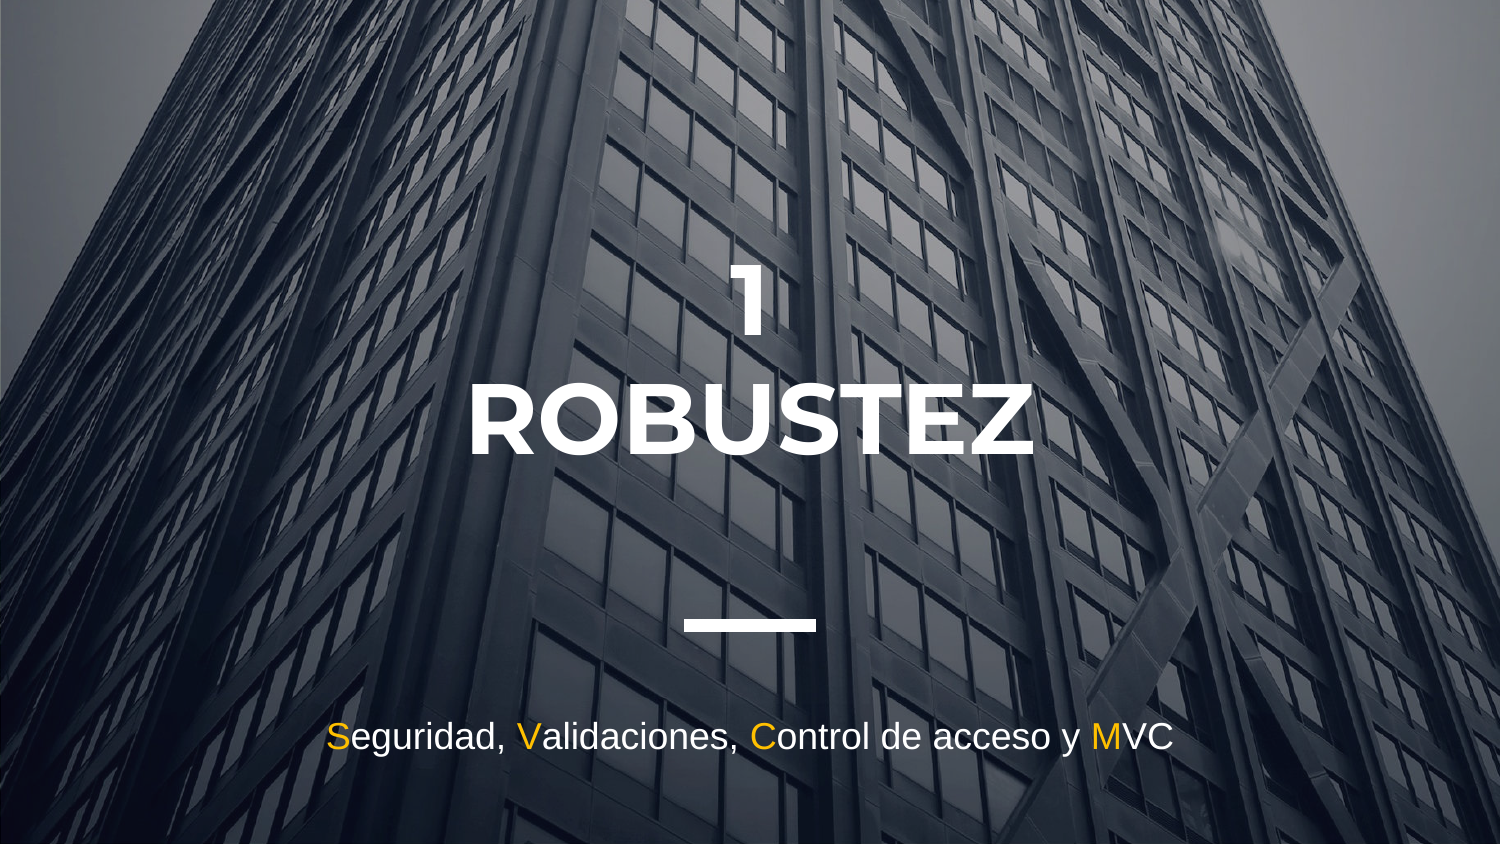

# 1
ROBUSTEZ
Seguridad, Validaciones, Control de acceso y MVC